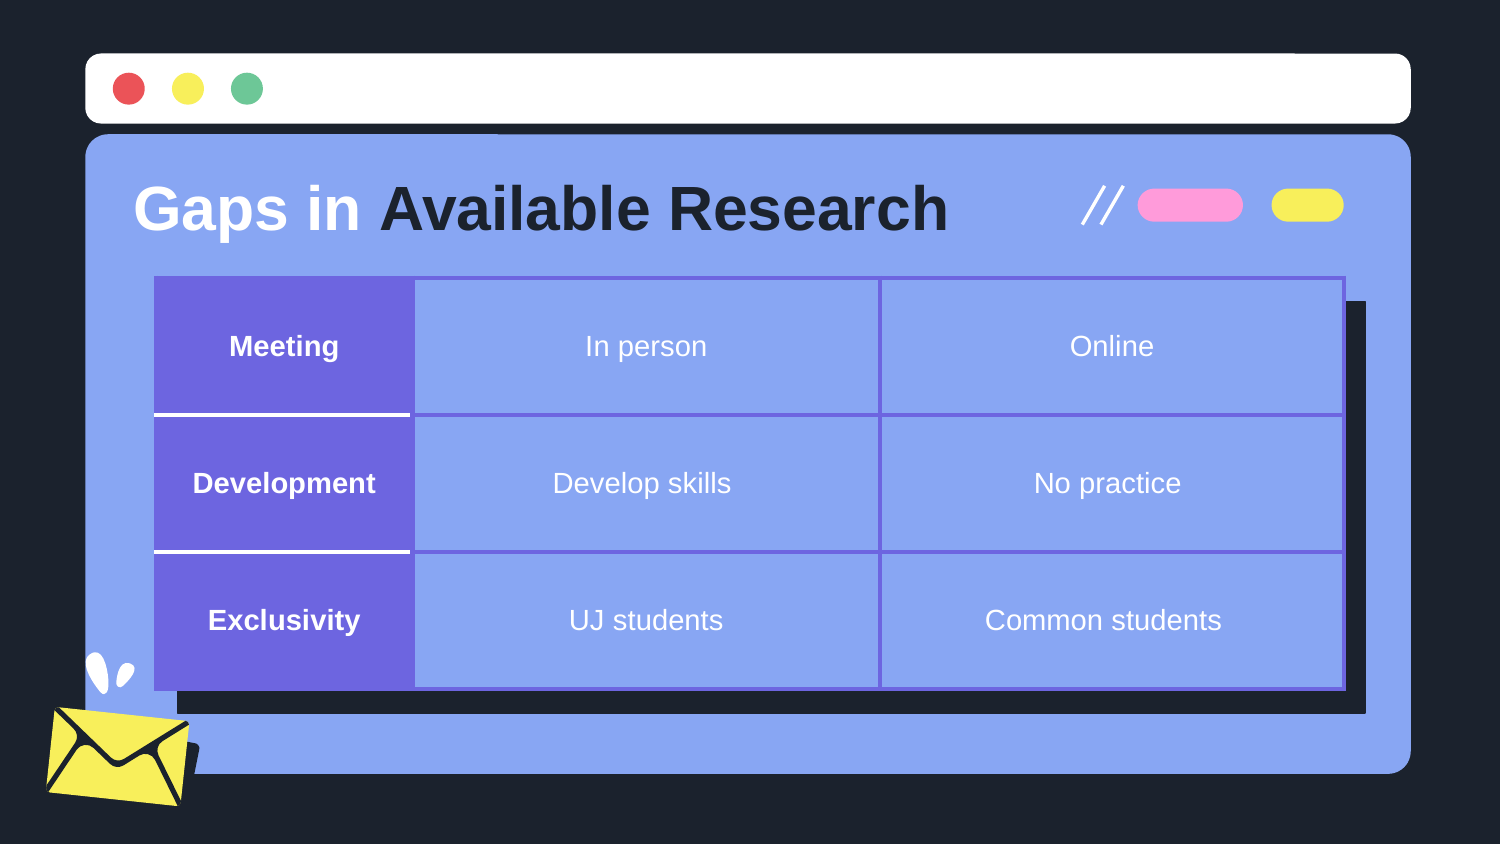

# Gaps in Available Research
| Meeting | In person | Online |
| --- | --- | --- |
| Development | Develop skills | No practice |
| Exclusivity | UJ students | Common students |